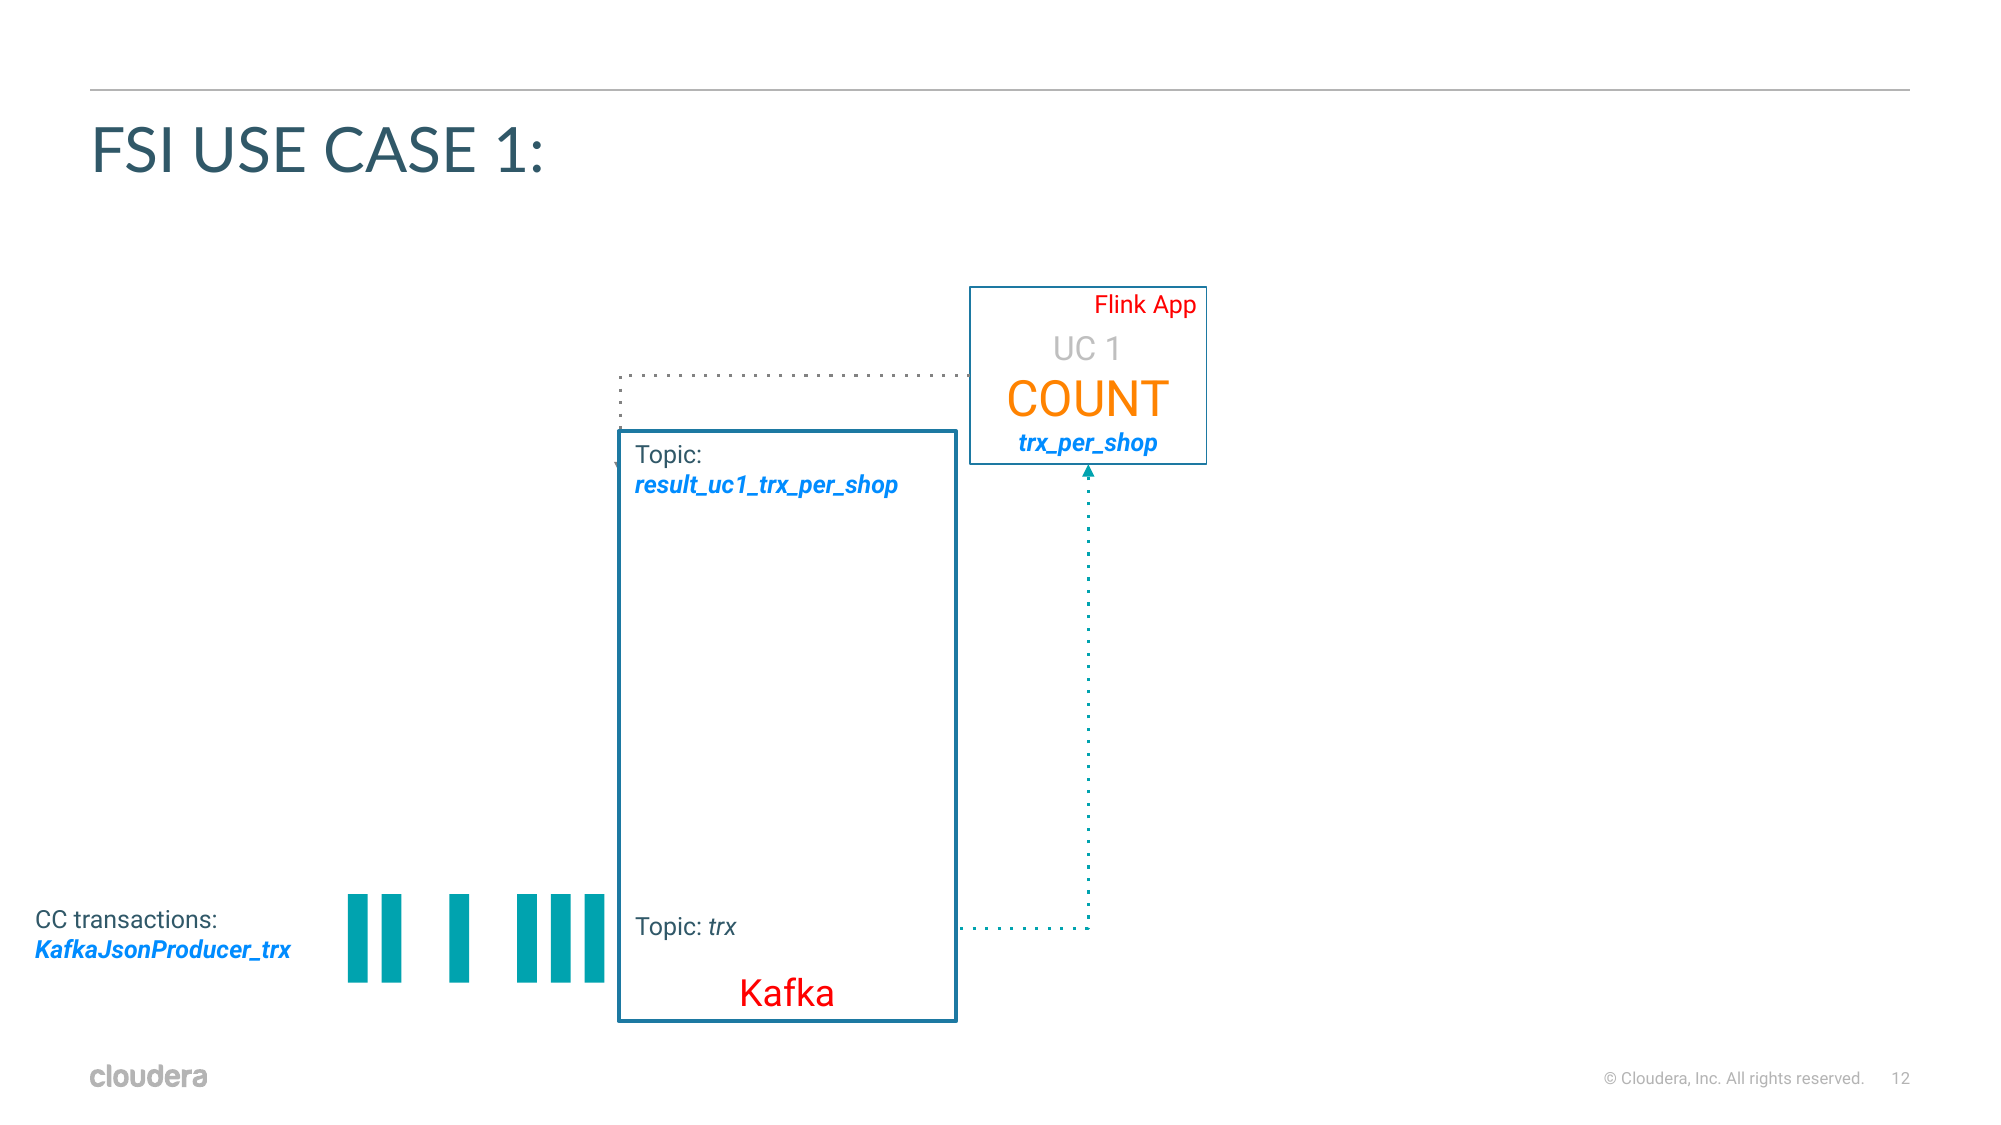

# FSI USE CASE 1:
Flink App
UC 1
COUNT
trx_per_shop
Topic:
result_uc1_trx_per_shop
Kafka

CC transactions:
KafkaJsonProducer_trx
Topic: trx